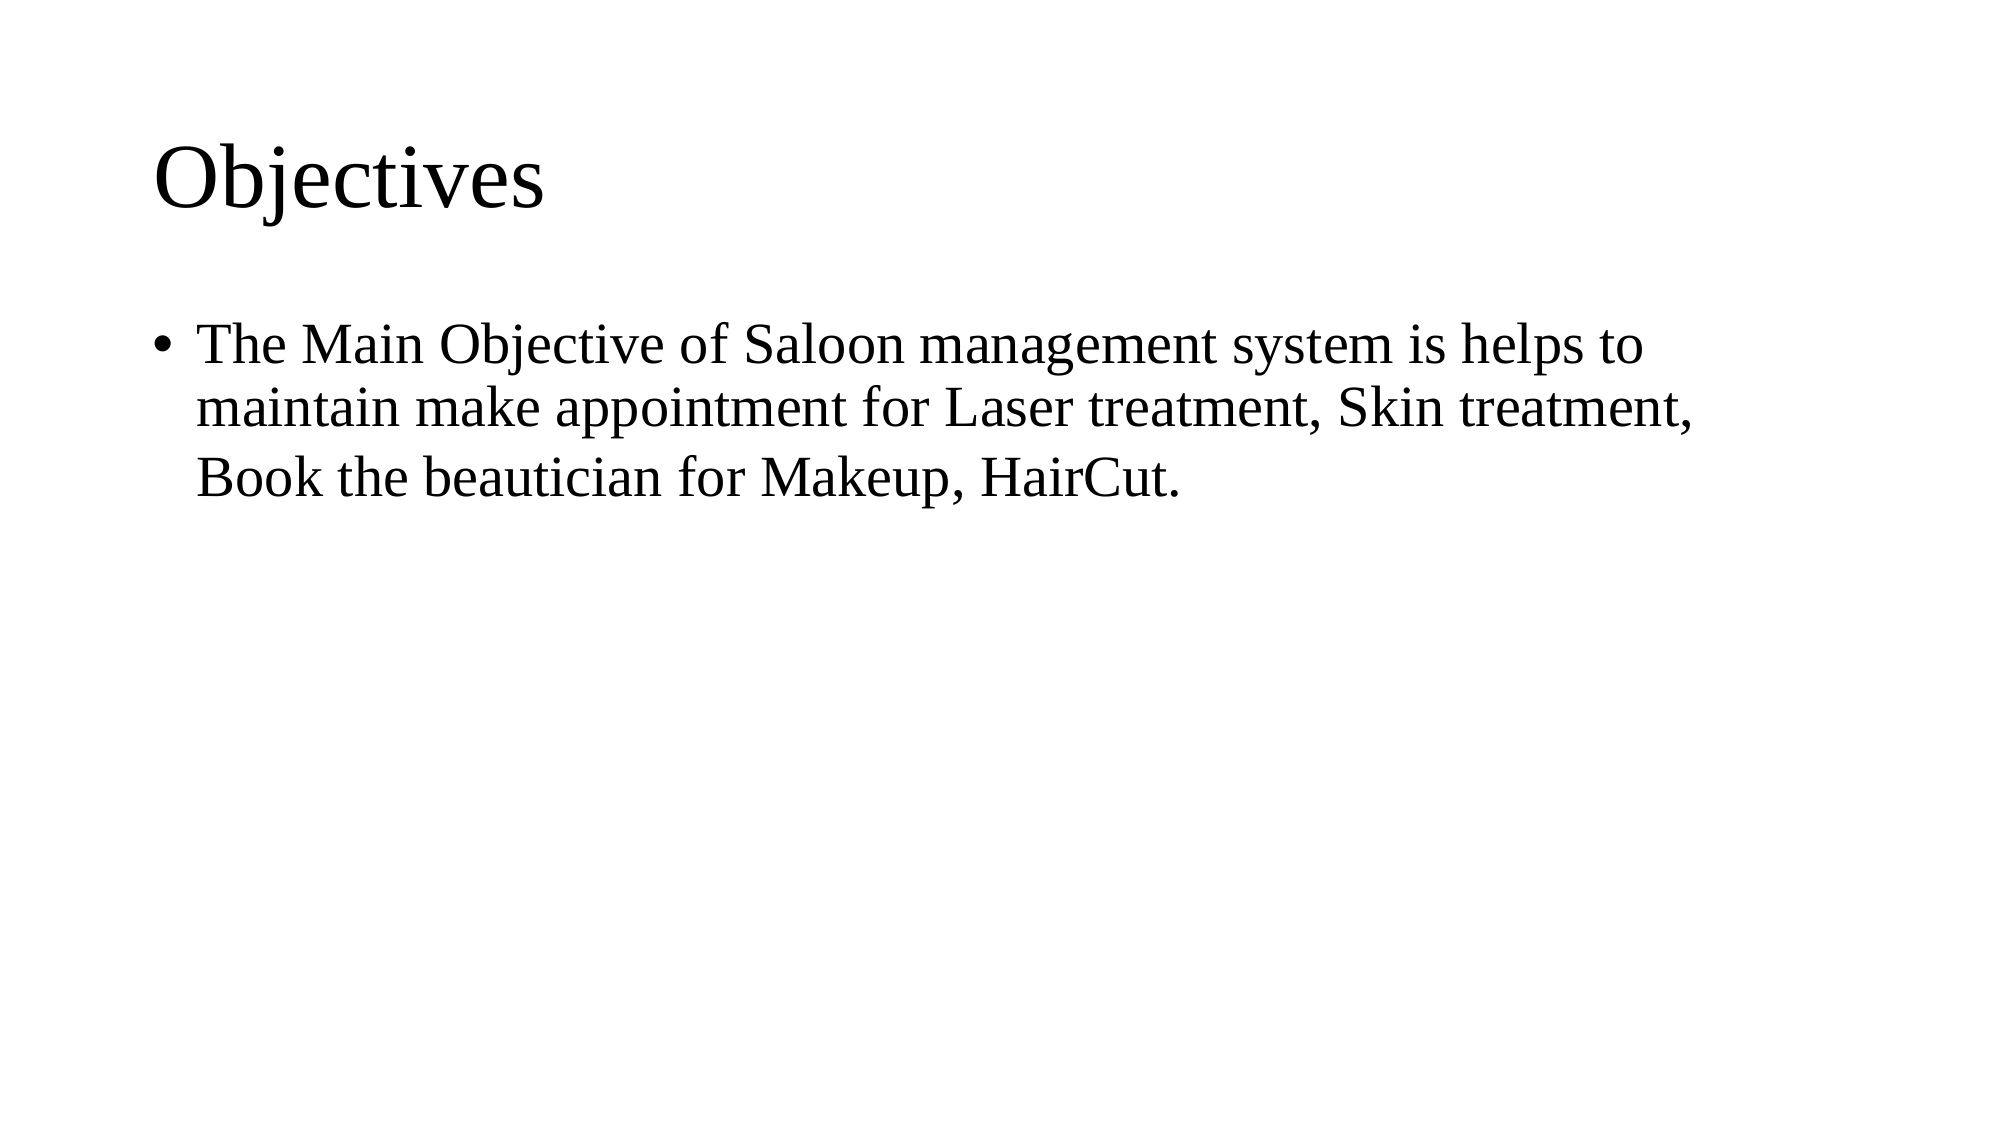

Objectives
•
The Main Objective of Saloon management system is helps to
maintain make appointment for Laser treatment, Skin treatment,
Book the beautician for Makeup, HairCut.
# Click to edit Master title style
Click to edit Master subtitle style